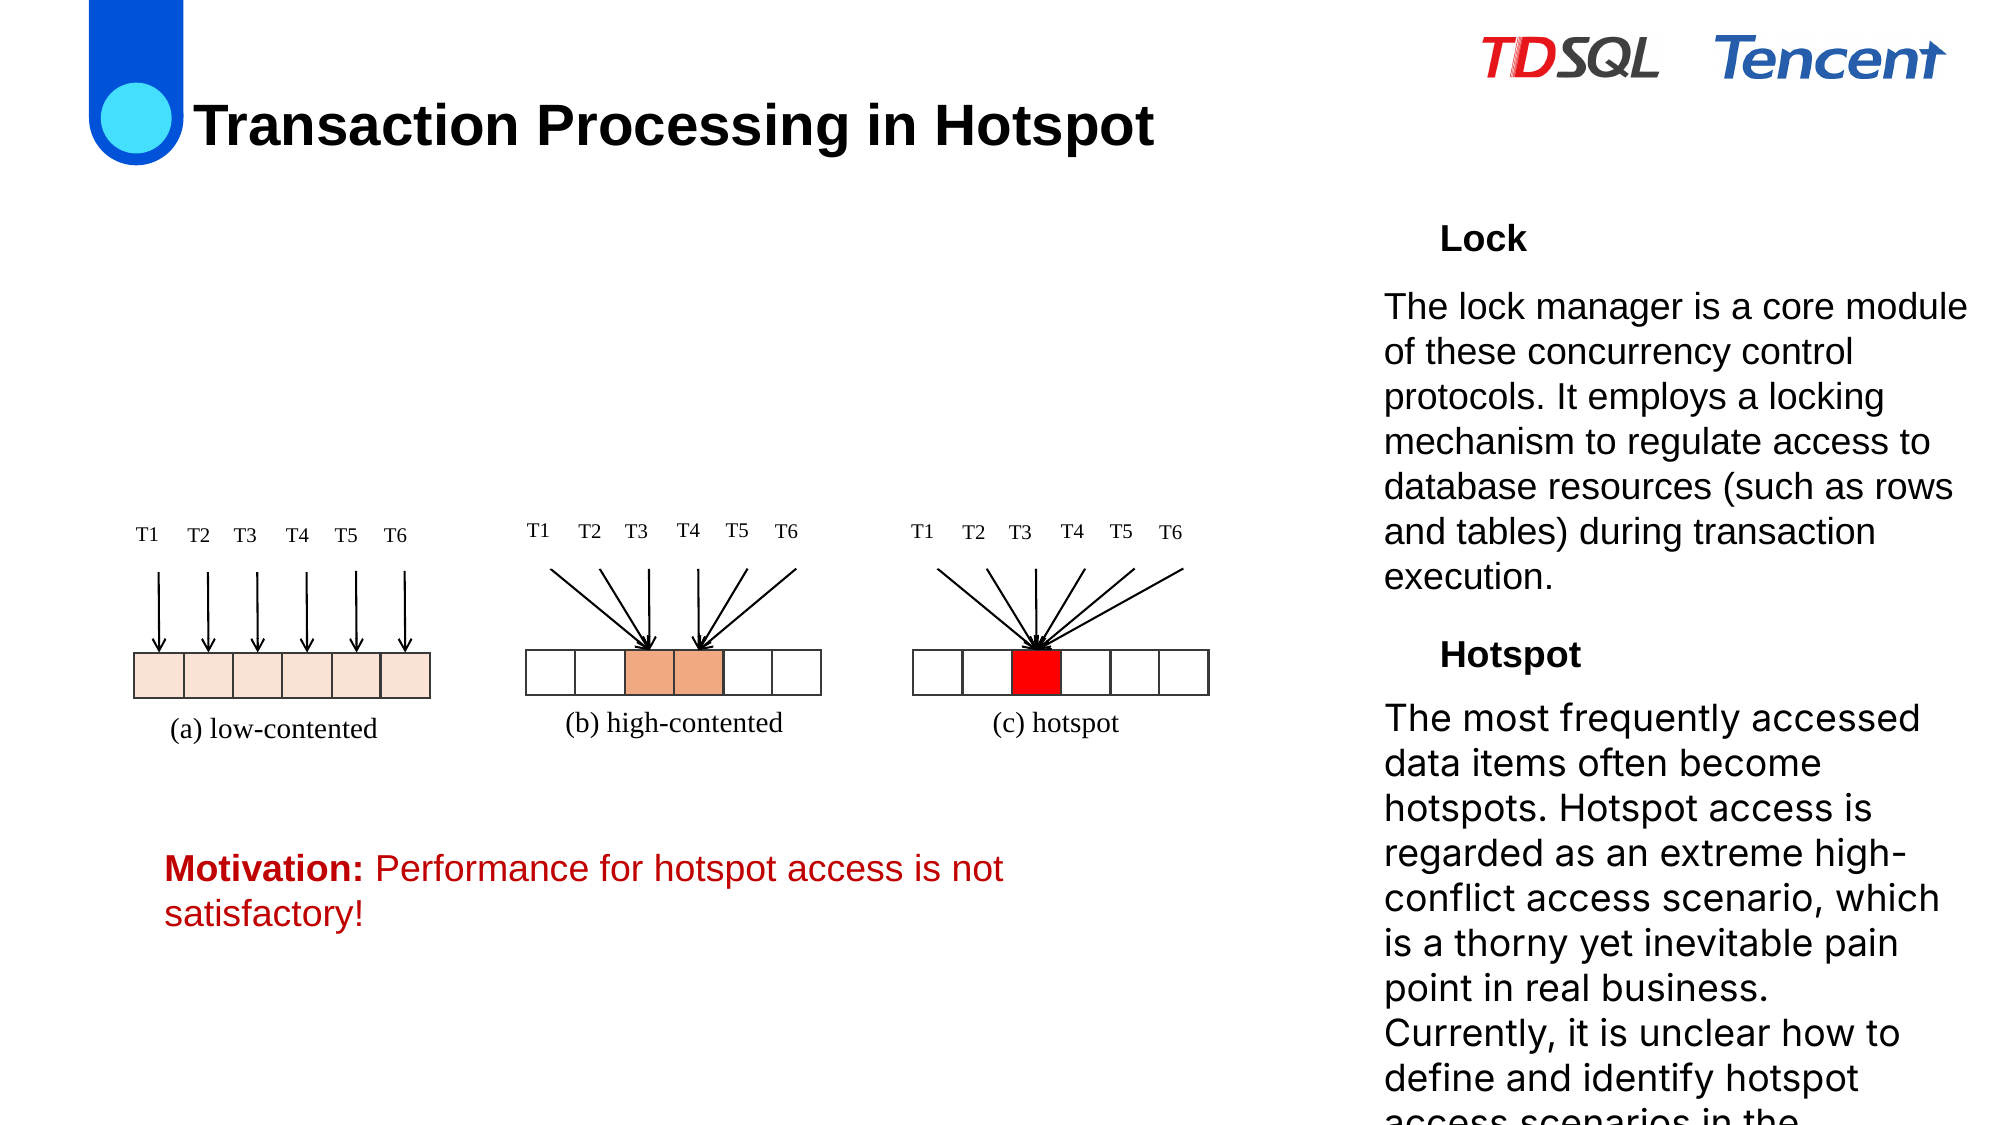

Transaction Processing in Hotspot
Lock
The lock manager is a core module of these concurrency control protocols. It employs a locking mechanism to regulate access to database resources (such as rows and tables) during transaction execution.

T1

T4

T5

T1

T2

T3

T6

T4

T5

T2

T3

T6

T1

T4

T5

T2

T3

T6

(b) high-contented
(c) hotspot
(a) low-contented
Hotspot
The most frequently accessed data items often become hotspots. Hotspot access is regarded as an extreme high-conflict access scenario, which is a thorny yet inevitable pain point in real business. Currently, it is unclear how to define and identify hotspot access scenarios in the existing work.
Motivation: Performance for hotspot access is not satisfactory!